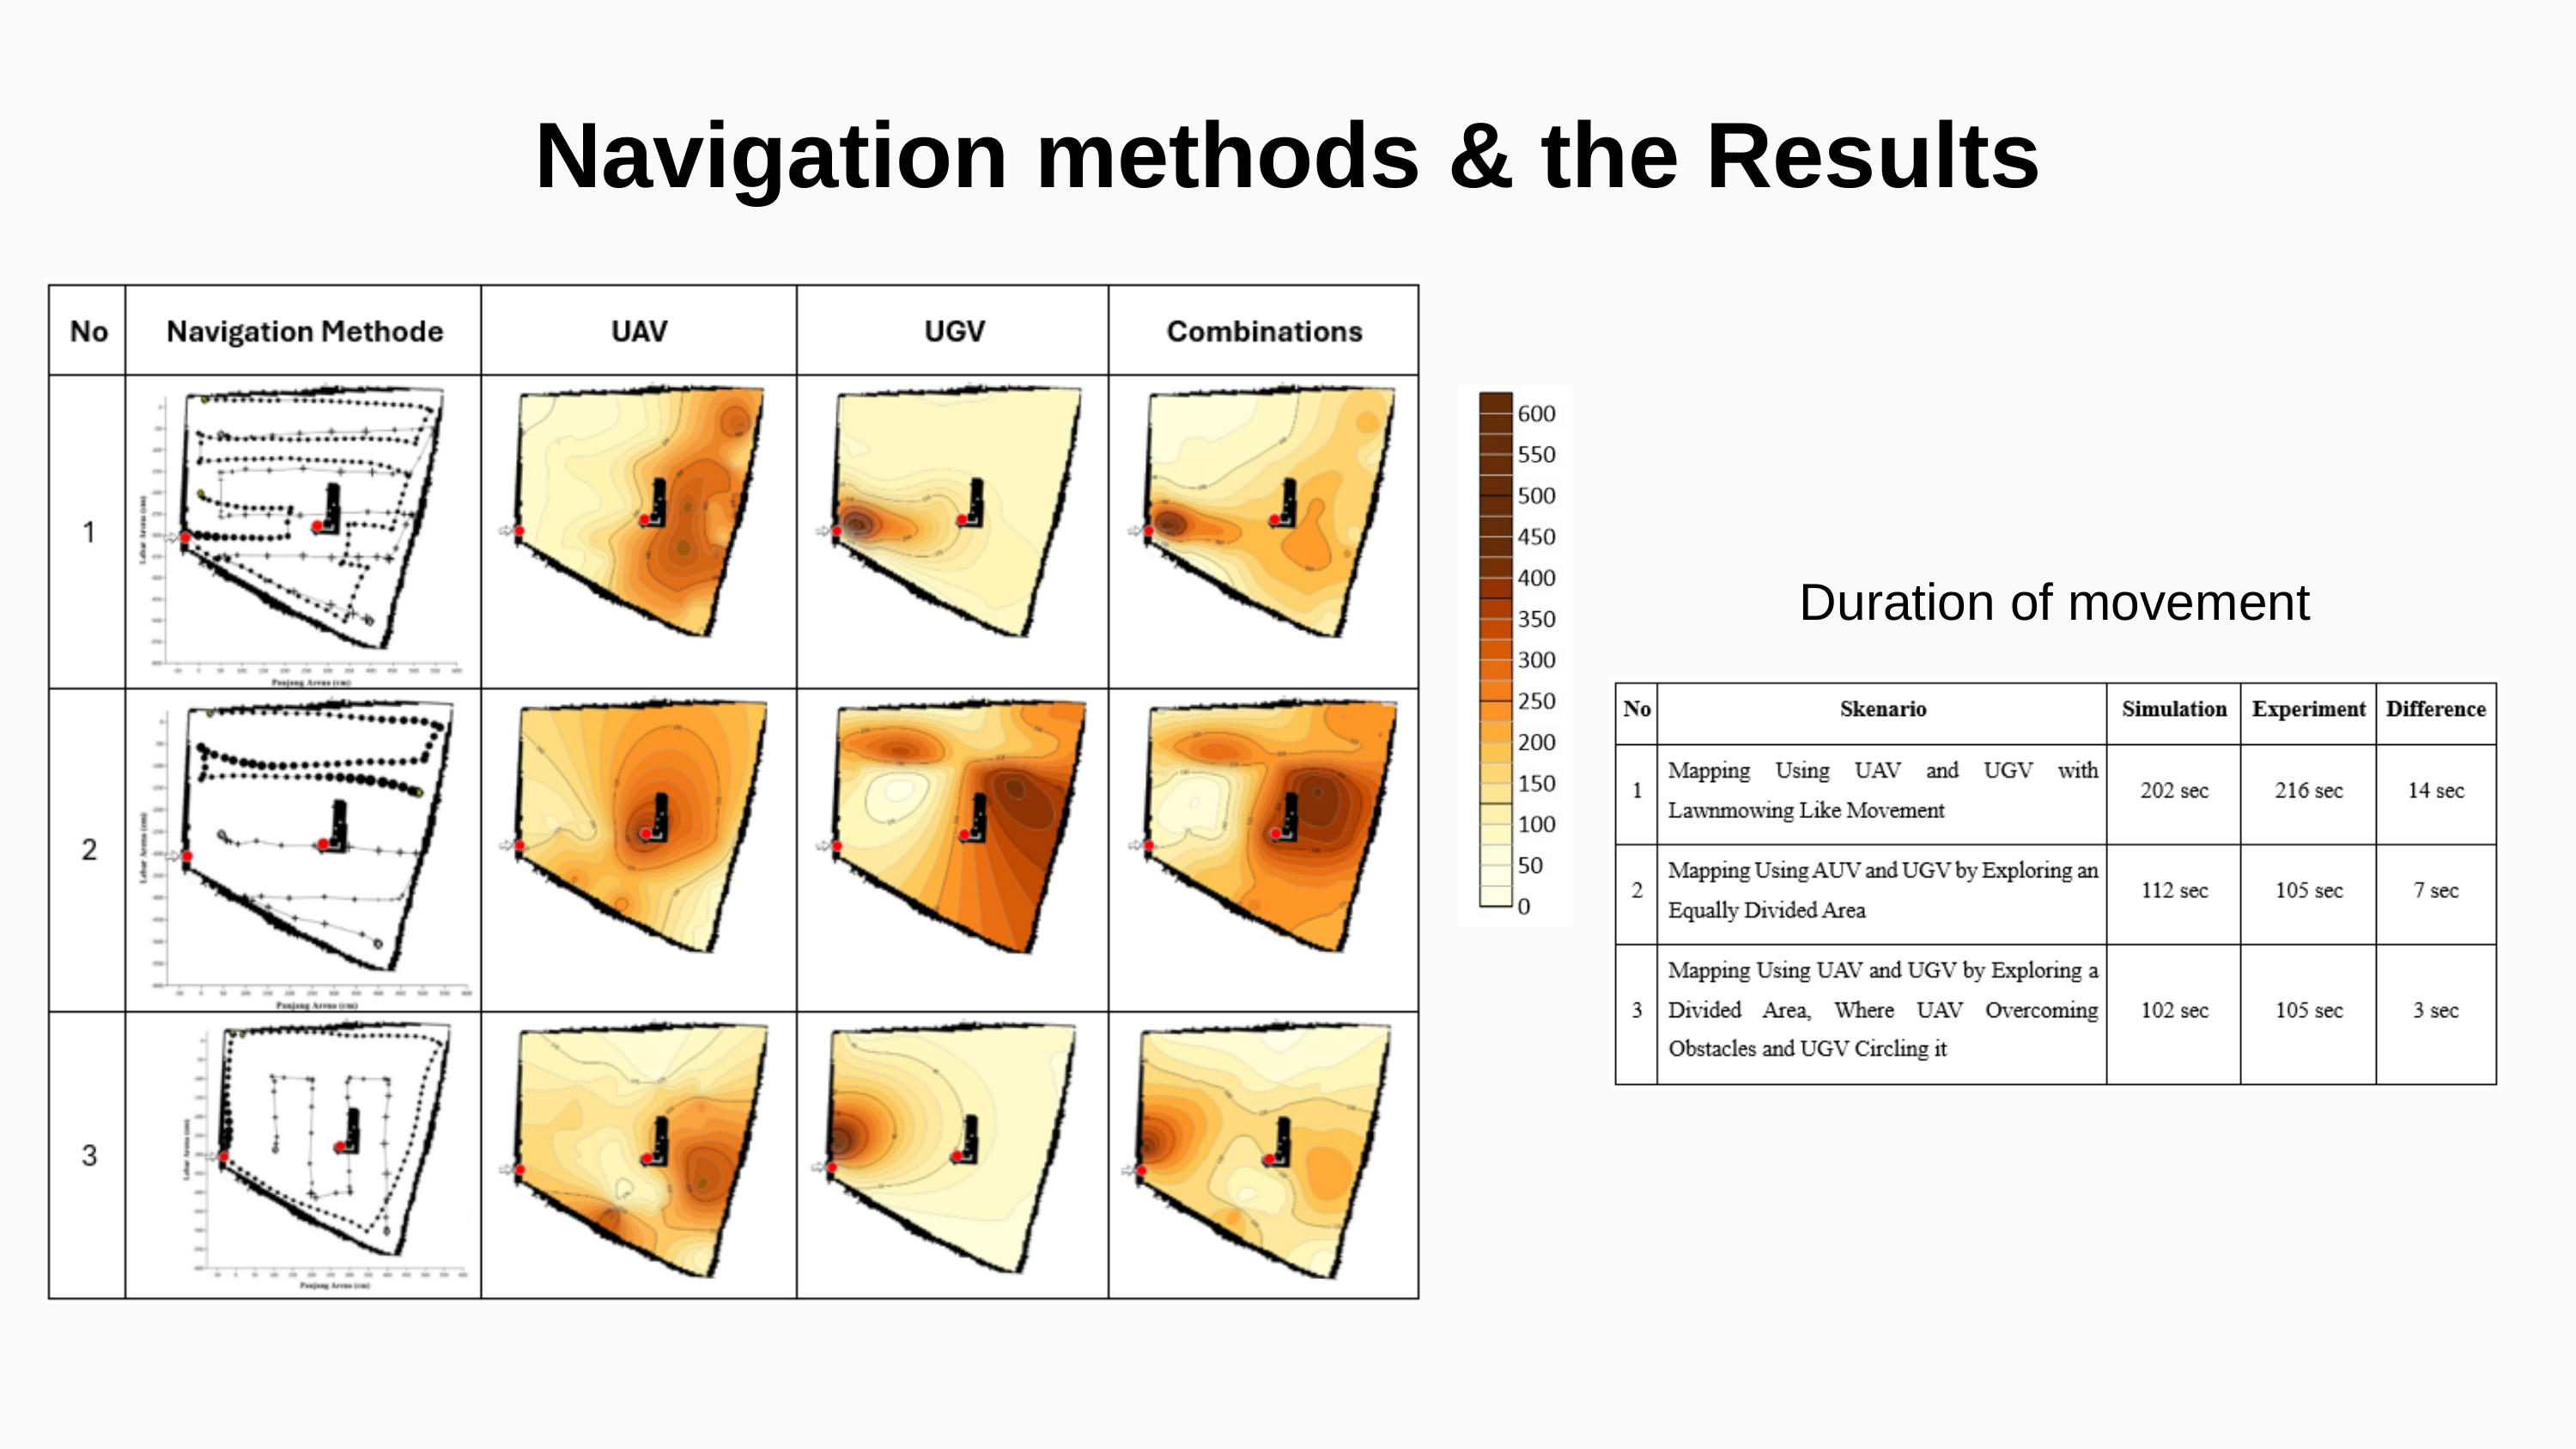

Navigation methods & the Results

Duration of movement